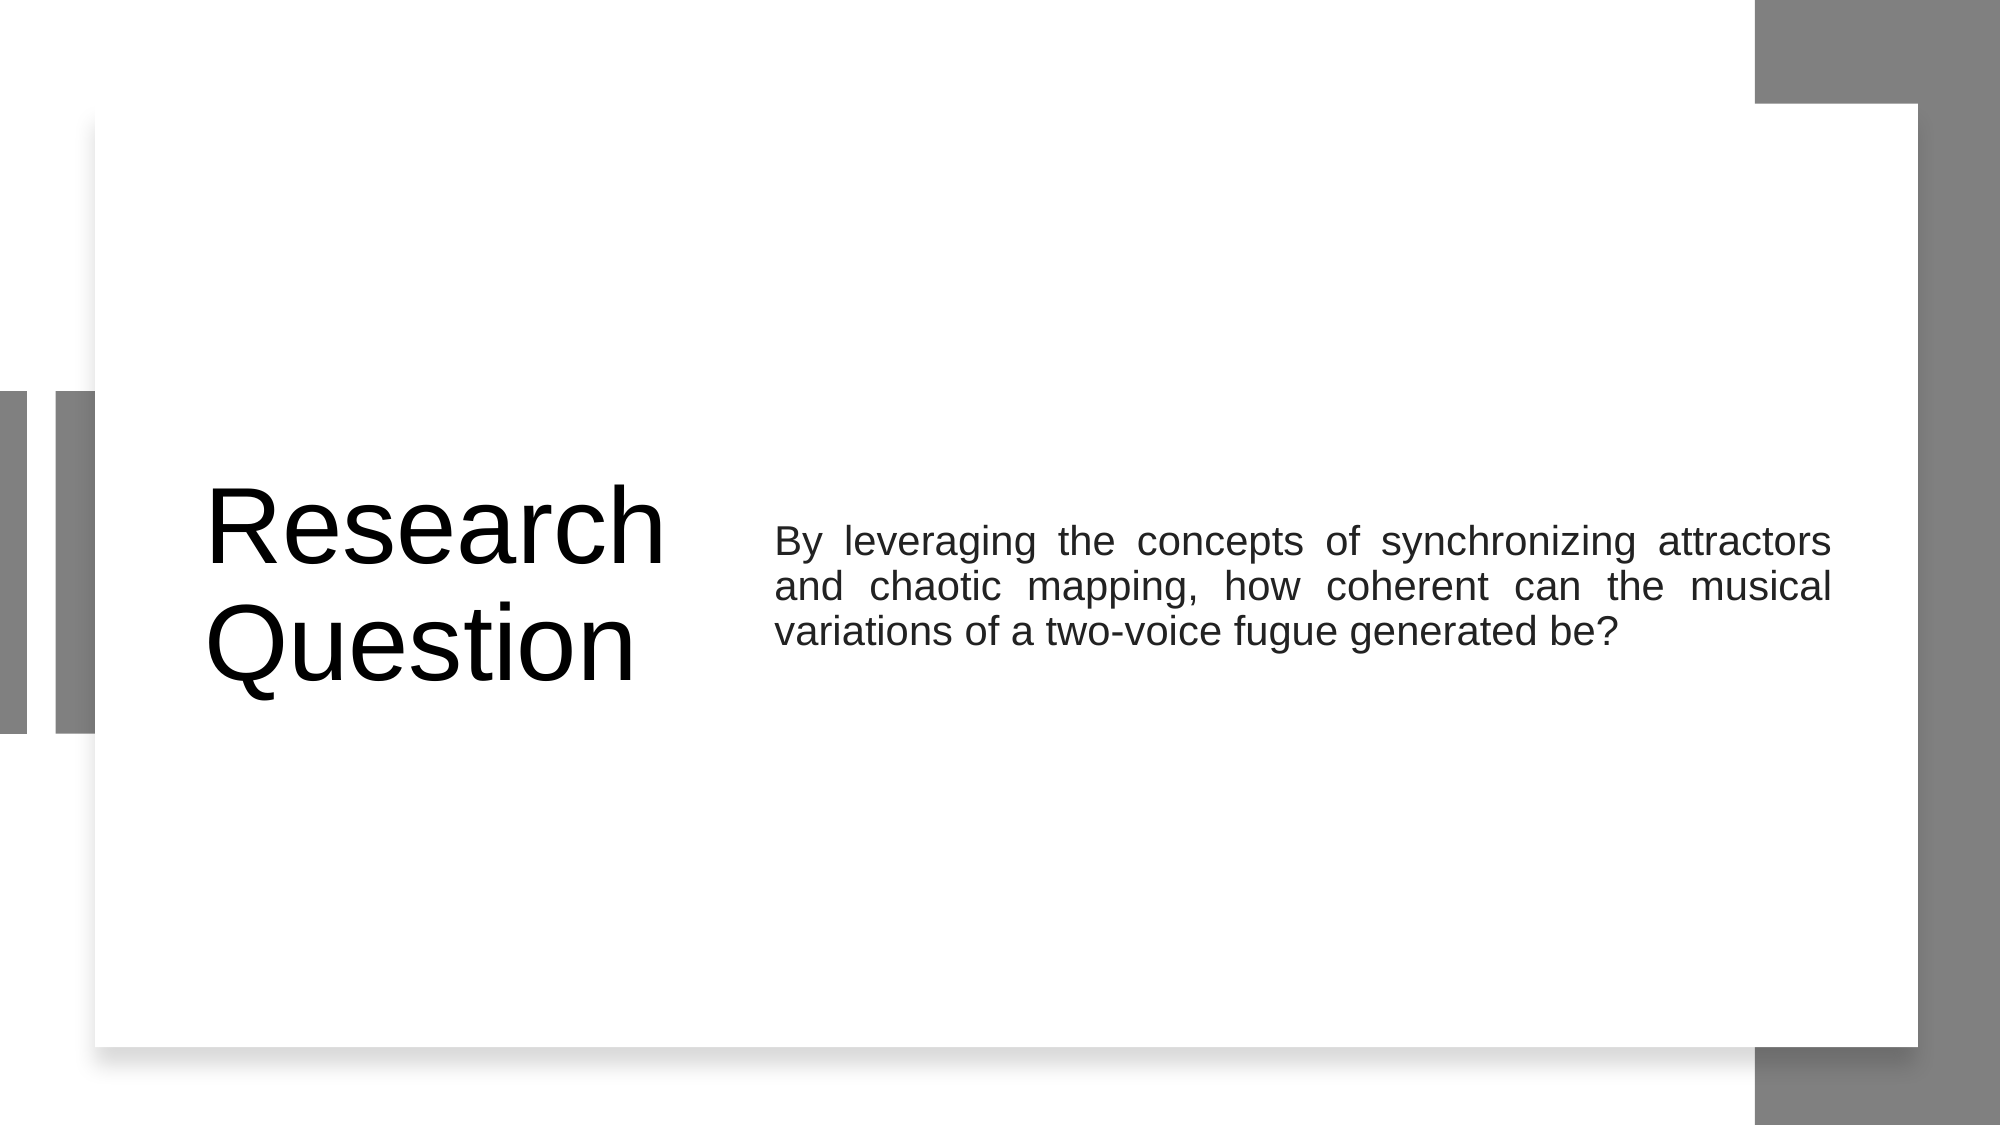

# Research Question
By leveraging the concepts of synchronizing attractors and chaotic mapping, how coherent can the musical variations of a two-voice fugue generated be?